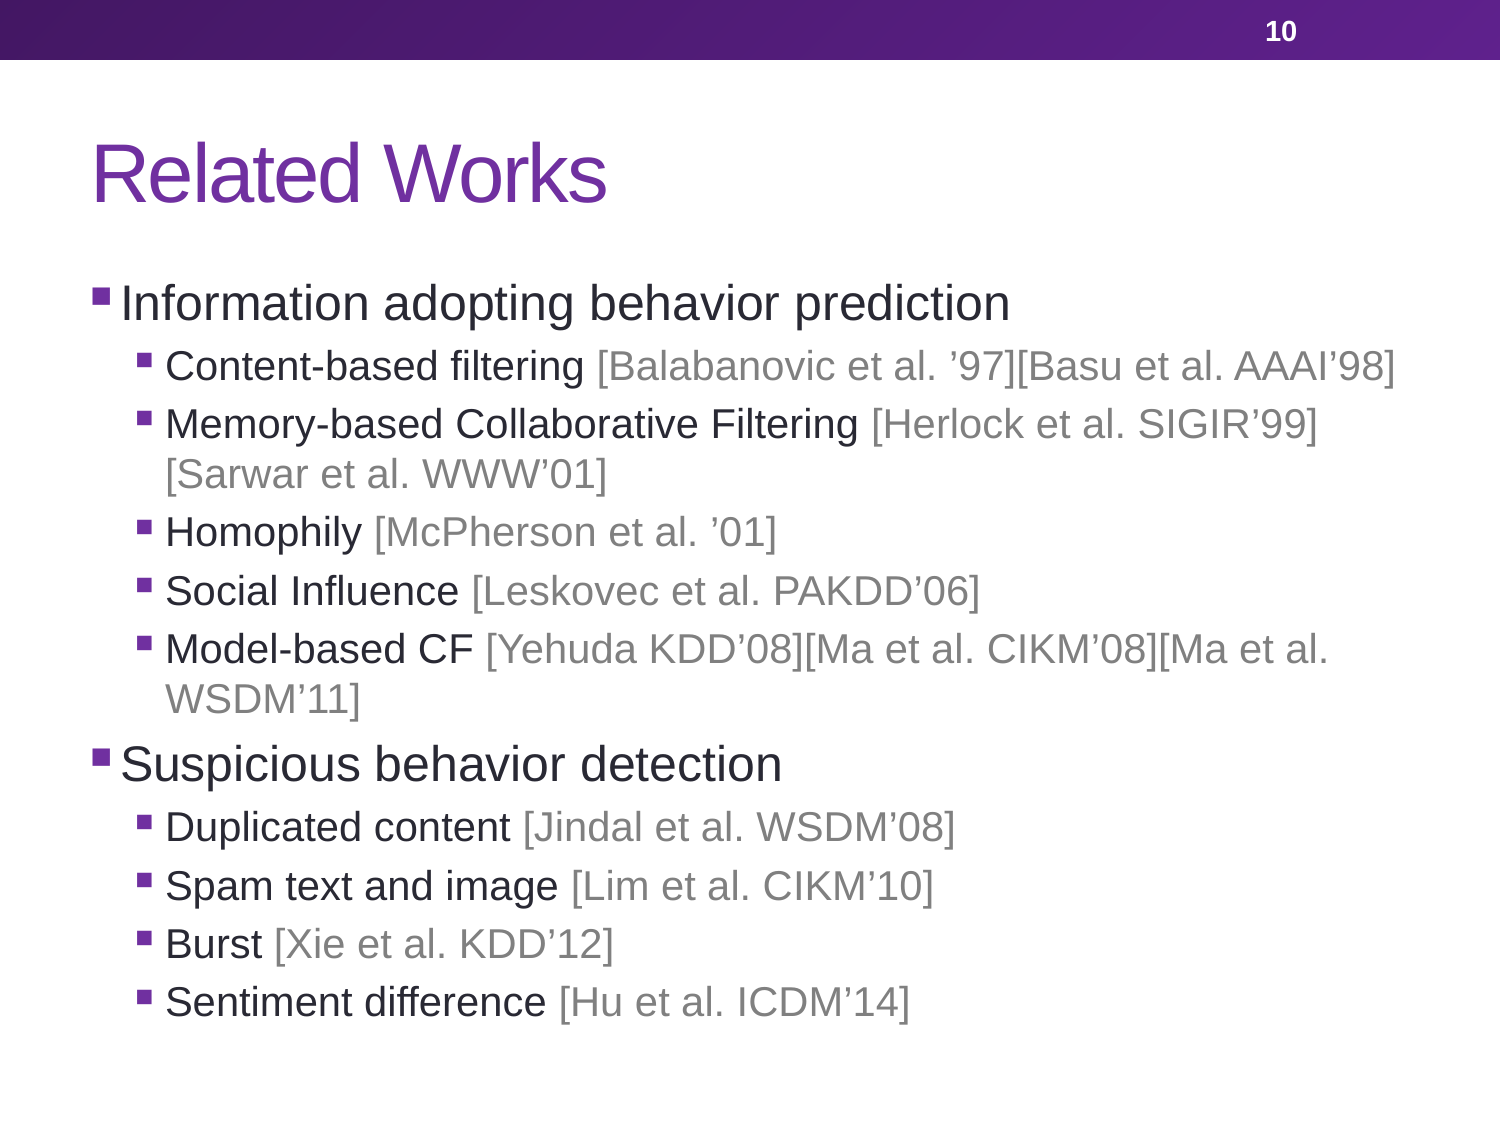

10
# Related Works
Information adopting behavior prediction
Content-based filtering [Balabanovic et al. ’97][Basu et al. AAAI’98]
Memory-based Collaborative Filtering [Herlock et al. SIGIR’99][Sarwar et al. WWW’01]
Homophily [McPherson et al. ’01]
Social Influence [Leskovec et al. PAKDD’06]
Model-based CF [Yehuda KDD’08][Ma et al. CIKM’08][Ma et al. WSDM’11]
Suspicious behavior detection
Duplicated content [Jindal et al. WSDM’08]
Spam text and image [Lim et al. CIKM’10]
Burst [Xie et al. KDD’12]
Sentiment difference [Hu et al. ICDM’14]